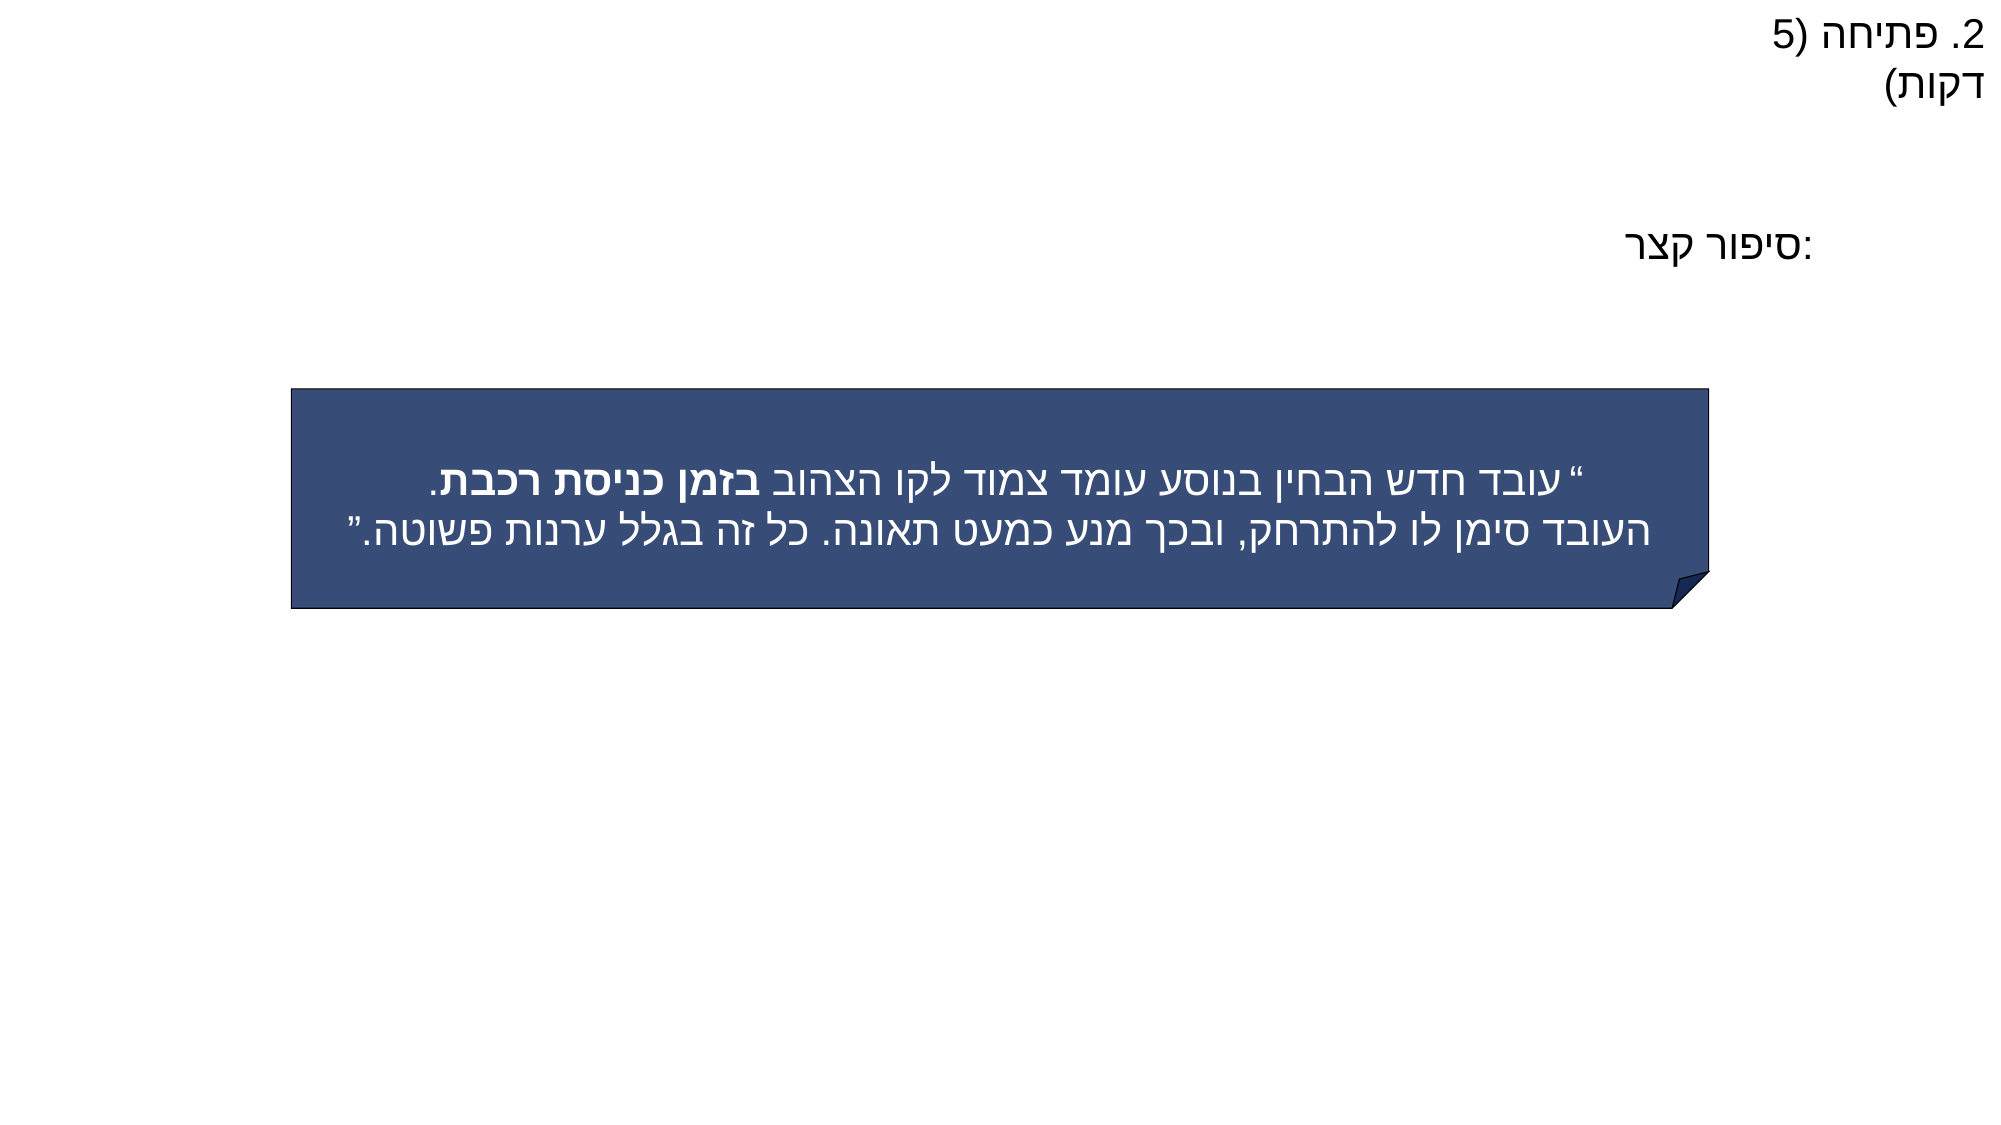

2. פתיחה (5 דקות)
סיפור קצר:

“עובד חדש הבחין בנוסע עומד צמוד לקו הצהוב בזמן כניסת רכבת.
העובד סימן לו להתרחק, ובכך מנע כמעט תאונה. כל זה בגלל ערנות פשוטה.”